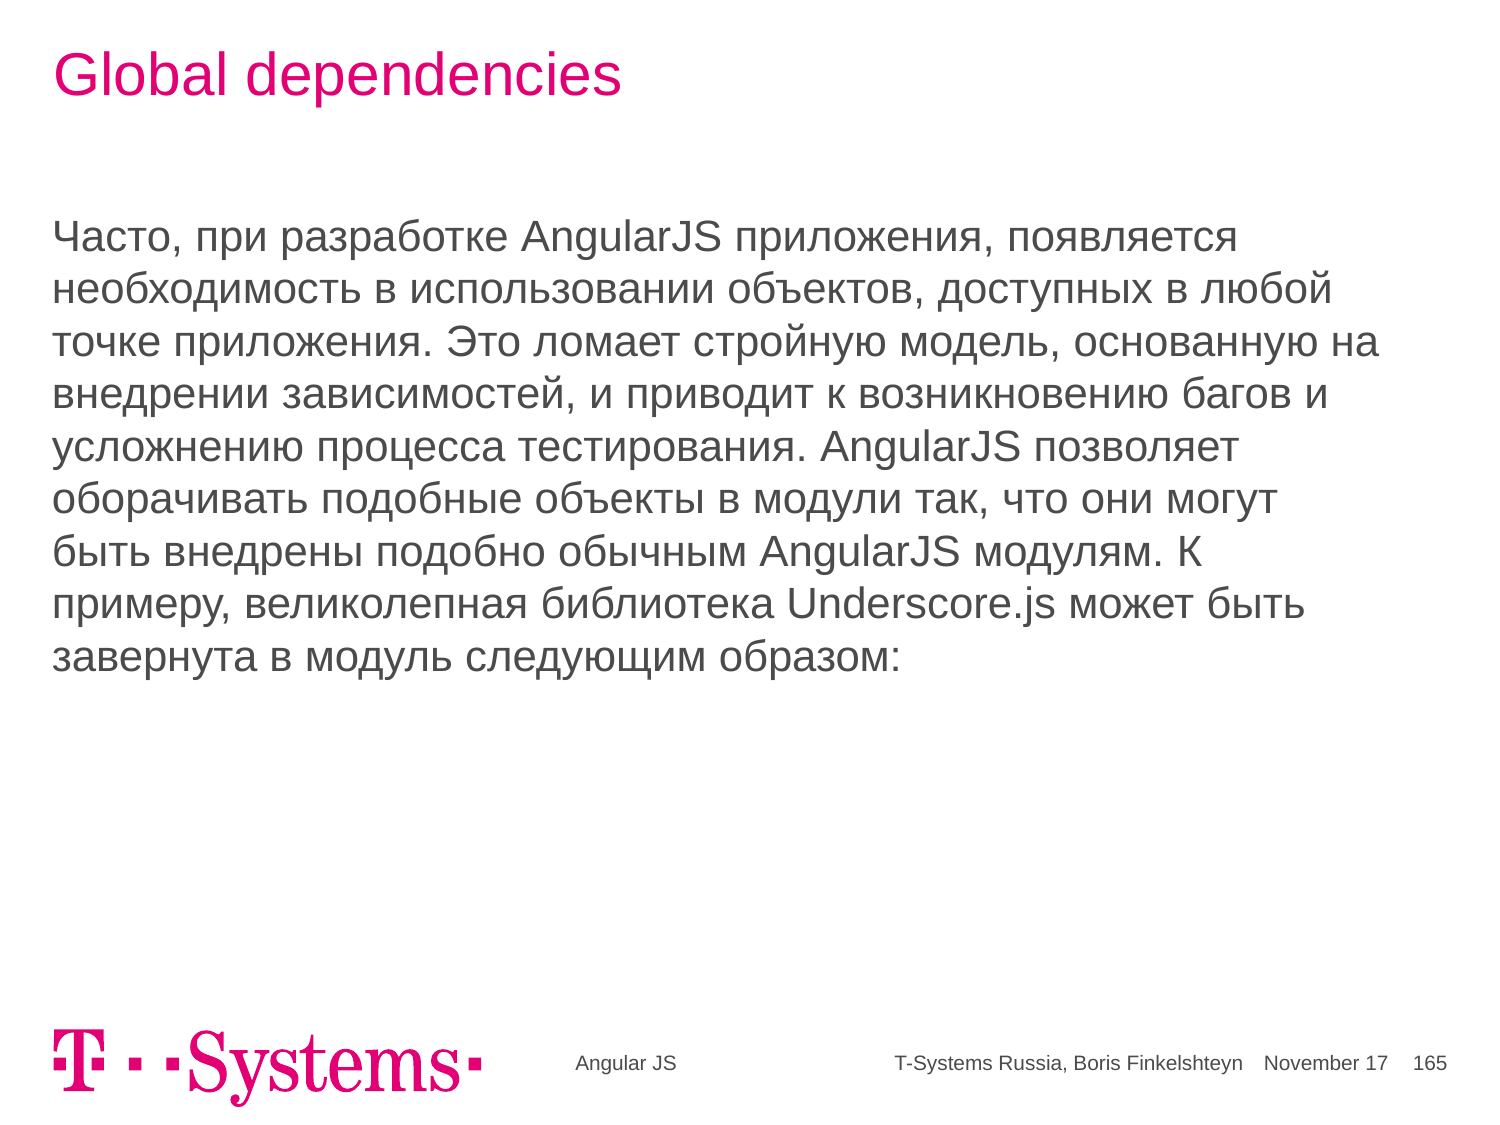

# Global dependencies
Часто, при разработке AngularJS приложения, появляется необходимость в использовании объектов, доступных в любой точке приложения. Это ломает стройную модель, основанную на внедрении зависимостей, и приводит к возникновению багов и усложнению процесса тестирования. AngularJS позволяет оборачивать подобные объекты в модули так, что они могут быть внедрены подобно обычным AngularJS модулям. К примеру, великолепная библиотека Underscore.js может быть завернута в модуль следующим образом:
Angular JS                                      T-Systems Russia, Boris Finkelshteyn
November 17
165